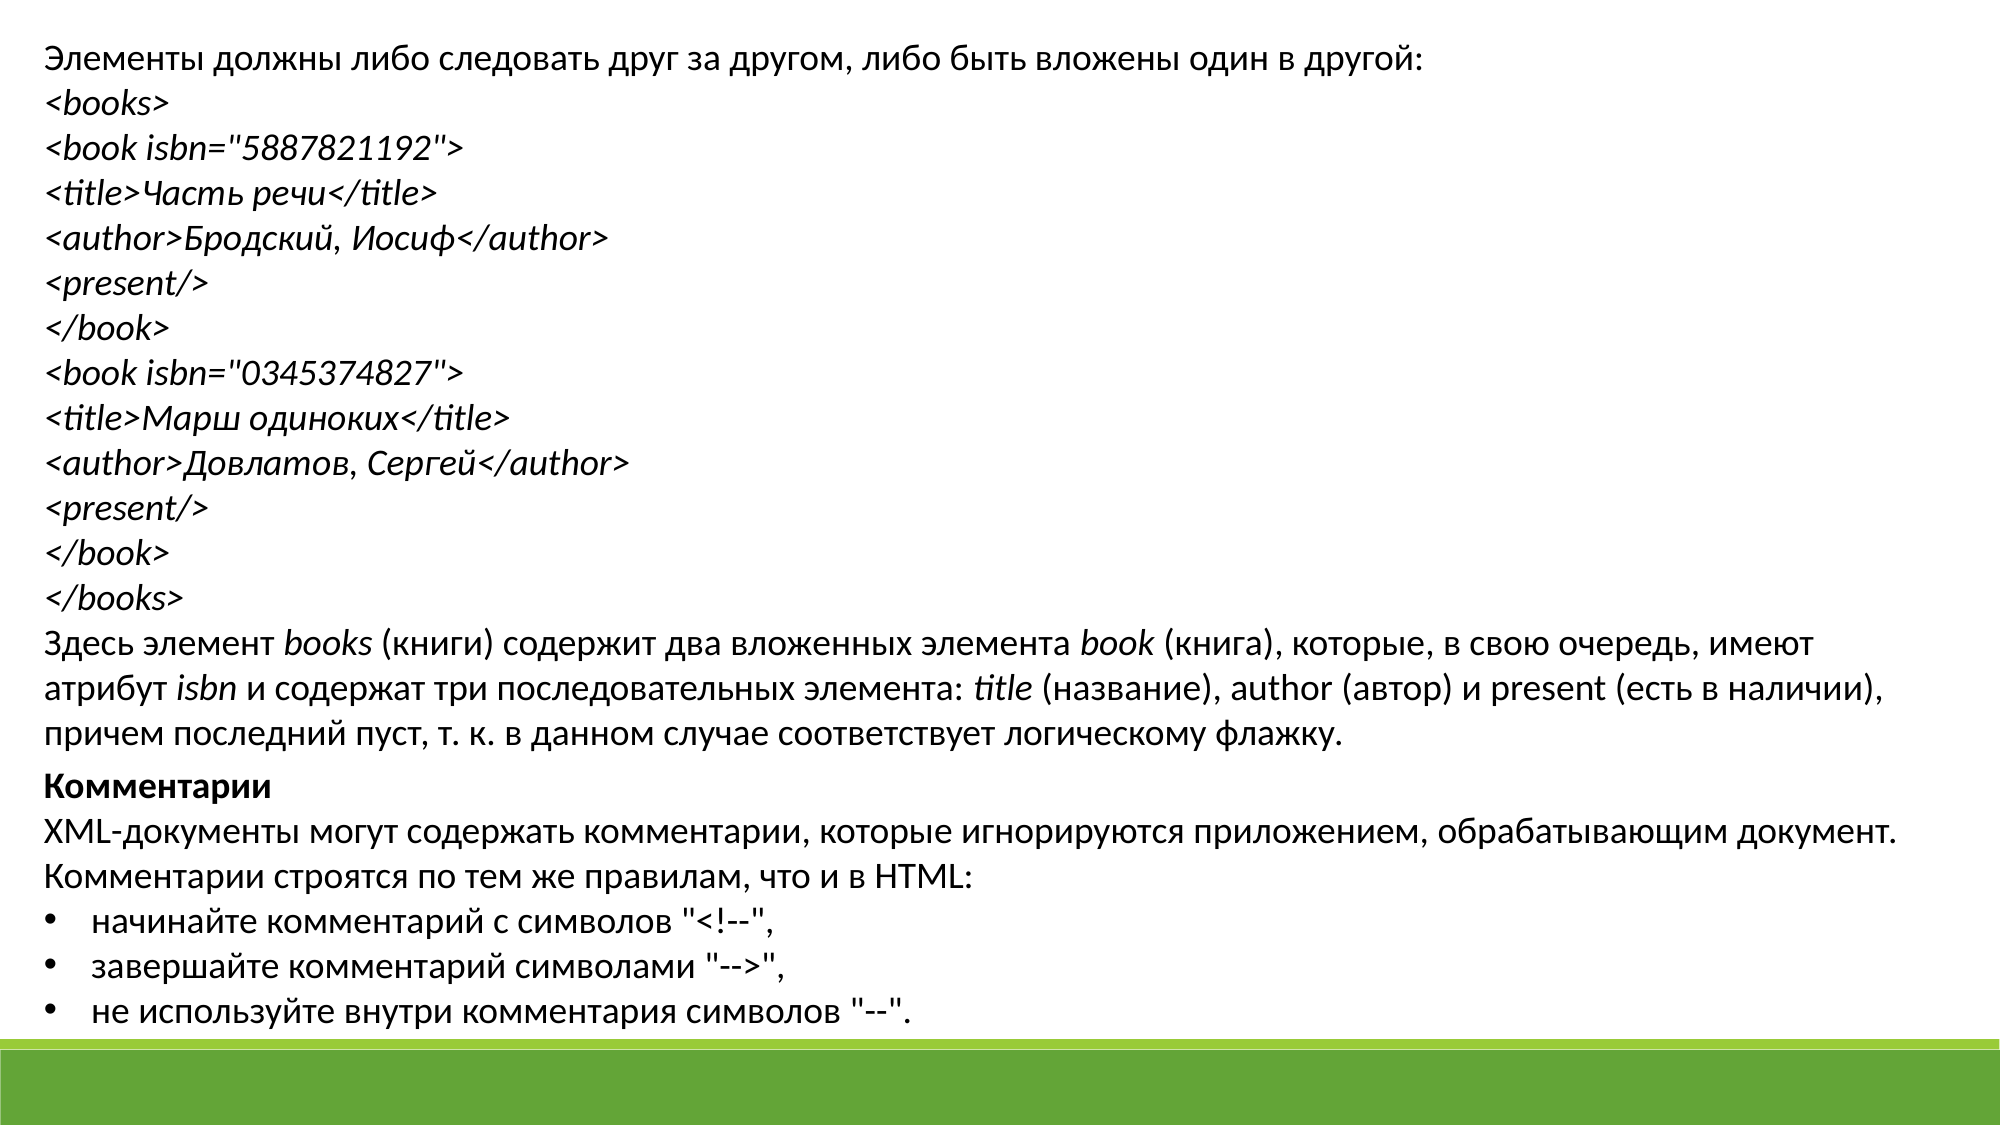

Элементы должны либо следовать друг за другом, либо быть вложены один в другой:
<books>
<book isbn="5887821192">
<title>Часть речи</title>
<author>Бродский, Иосиф</author>
<present/>
</book>
<book isbn="0345374827">
<title>Марш одиноких</title>
<author>Довлатов, Сергей</author>
<present/>
</book>
</books>
Здесь элемент books (книги) содержит два вложенных элемента book (книга), которые, в свою очередь, имеют атрибут isbn и содержат три последовательных элемента: title (название), author (автор) и present (есть в наличии), причем последний пуст, т. к. в данном случае соответствует логическому флажку.
Комментарии
XML-документы могут содержать комментарии, которые игнорируются приложением, обрабатывающим документ. Комментарии строятся по тем же правилам, что и в HTML:
начинайте комментарий с символов "<!--",
завершайте комментарий символами "-->",
не используйте внутри комментария символов "--".